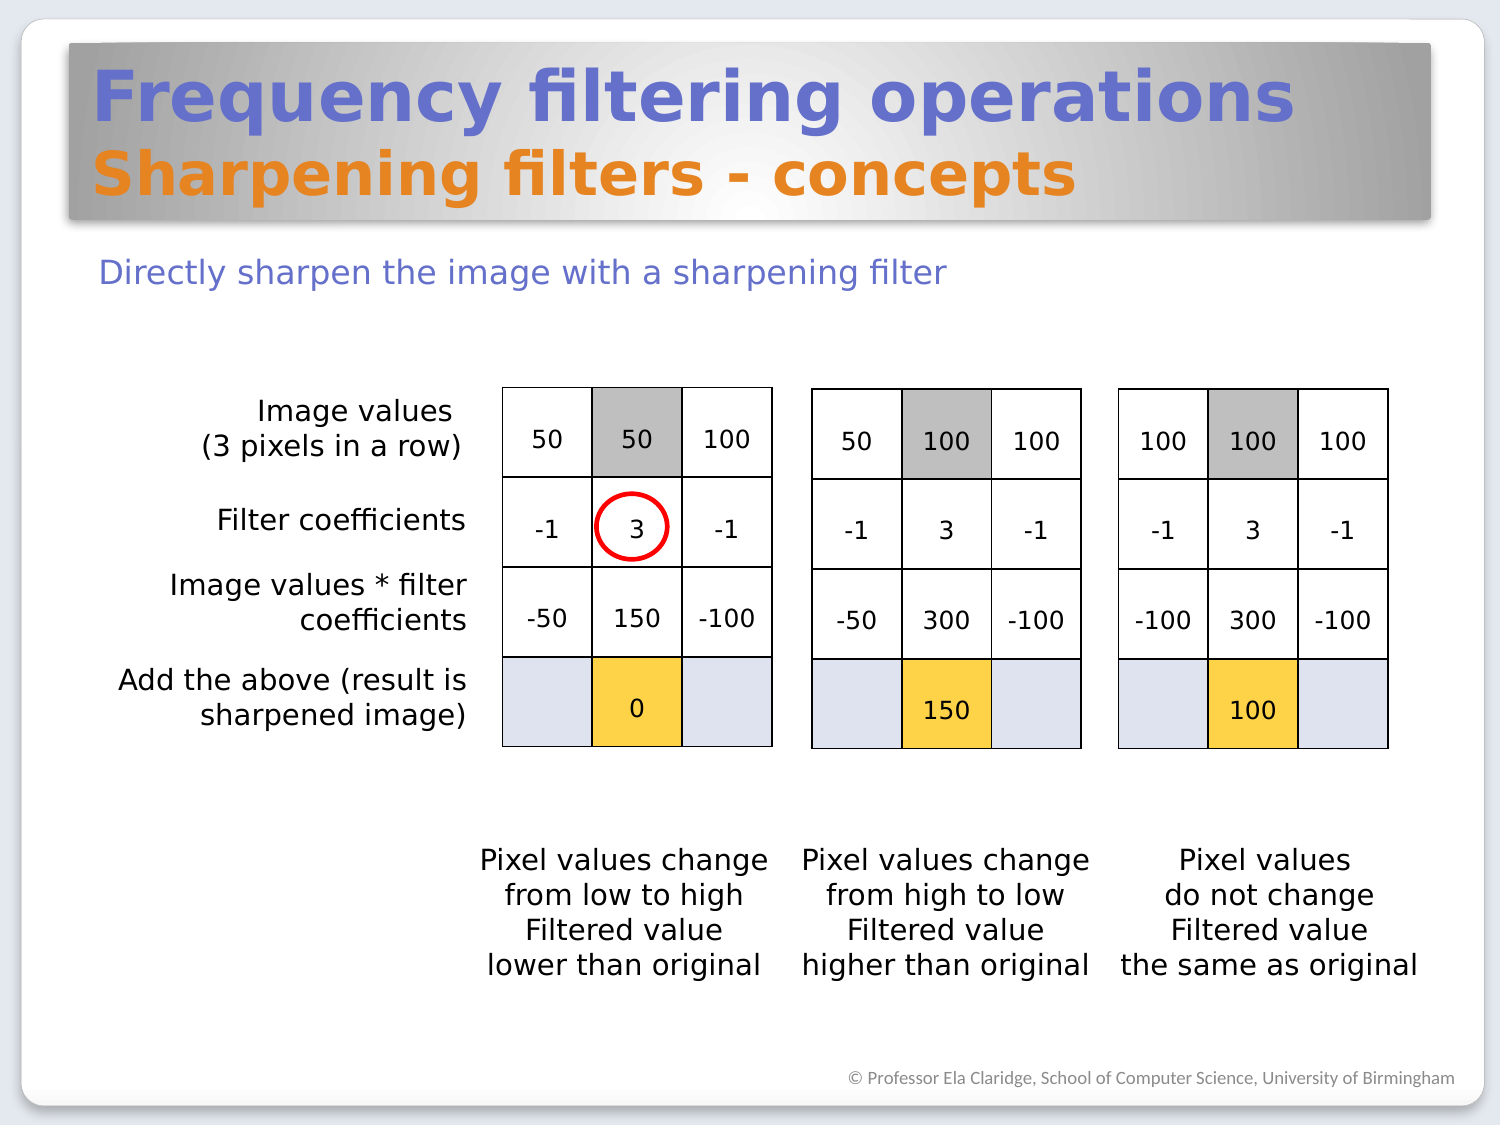

# Frequency filtering operations Sharpening filters - concepts
Directly sharpen the image with a sharpening filter
Image values
(3 pixels in a row)
| 50 | 50 | 100 |
| --- | --- | --- |
| -1 | 3 | -1 |
| -50 | 150 | -100 |
|  | 0 |  |
| 50 | 100 | 100 |
| --- | --- | --- |
| -1 | 3 | -1 |
| -50 | 300 | -100 |
|  | 150 |  |
| 100 | 100 | 100 |
| --- | --- | --- |
| -1 | 3 | -1 |
| -100 | 300 | -100 |
|  | 100 |  |
Filter coefficients

Image values * filter coefficients
Add the above (result is sharpened image)
Pixel values
do not change
Filtered value
the same as original
Pixel values change
from high to low
Filtered value
higher than original
Pixel values change
from low to high
Filtered value
lower than original
© Professor Ela Claridge, School of Computer Science, University of Birmingham